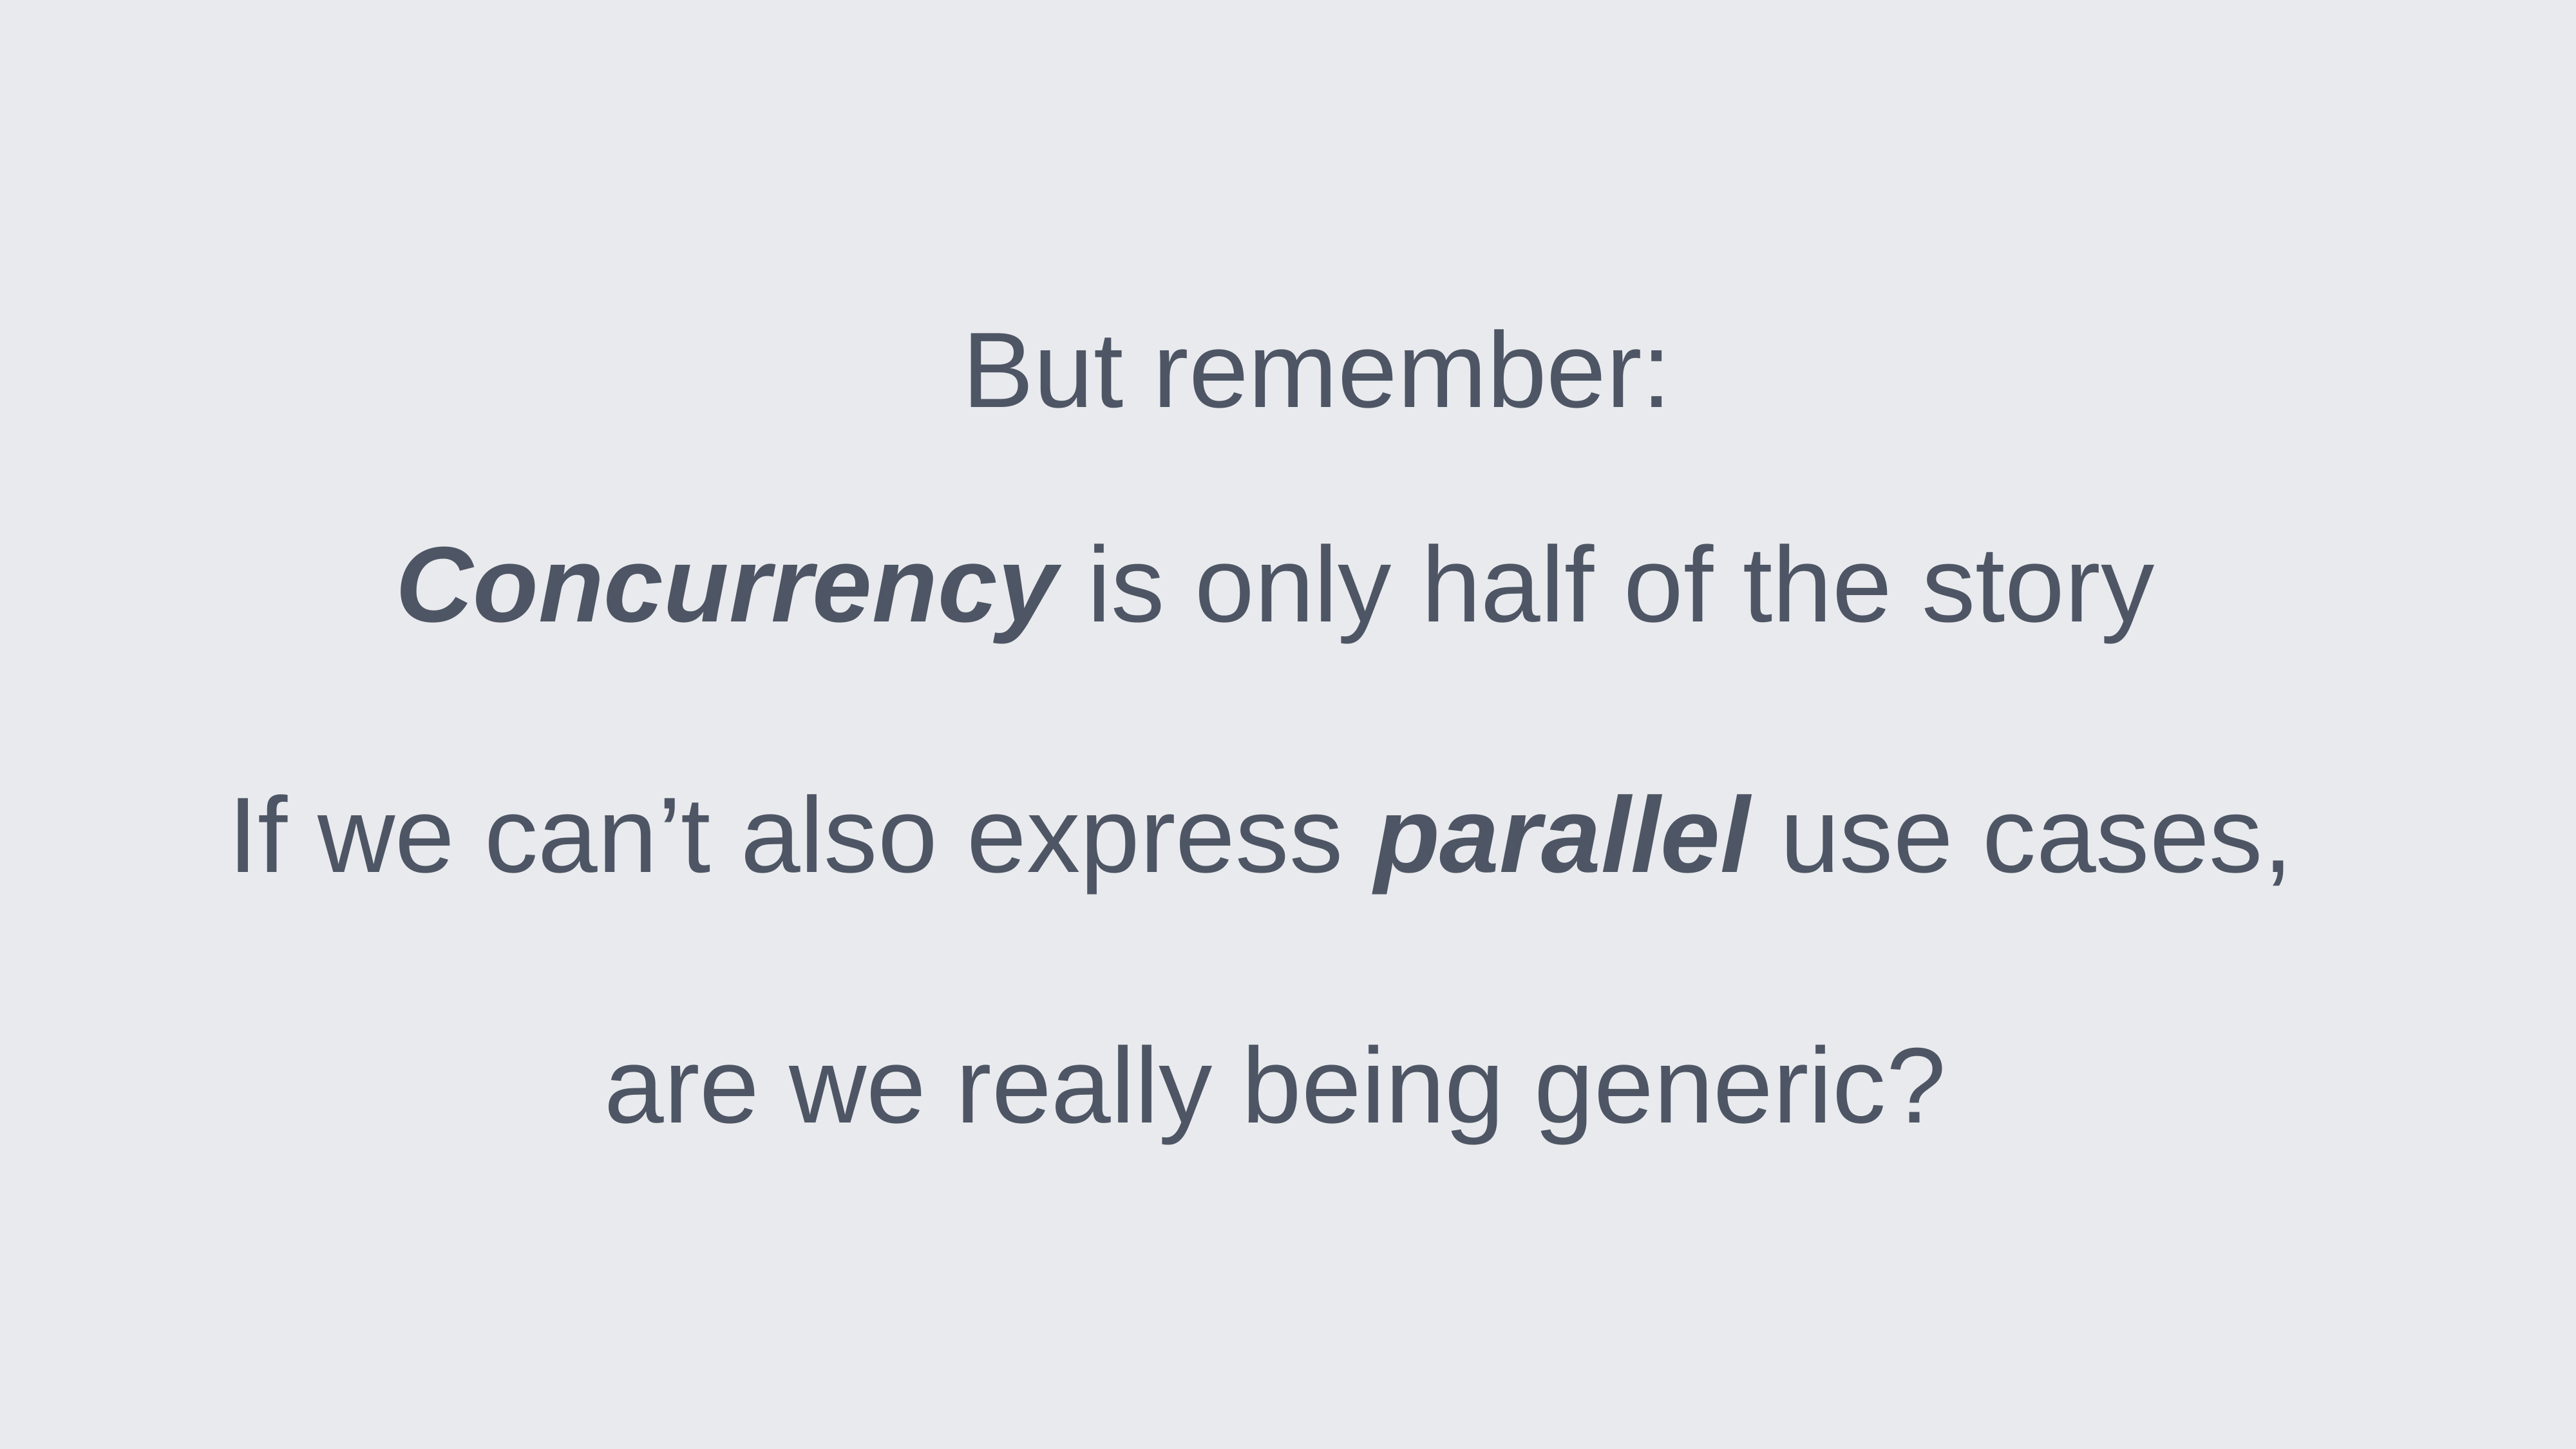

But remember:
Concurrency is only half of the story
If we can’t also express parallel use cases,
are we really being generic?